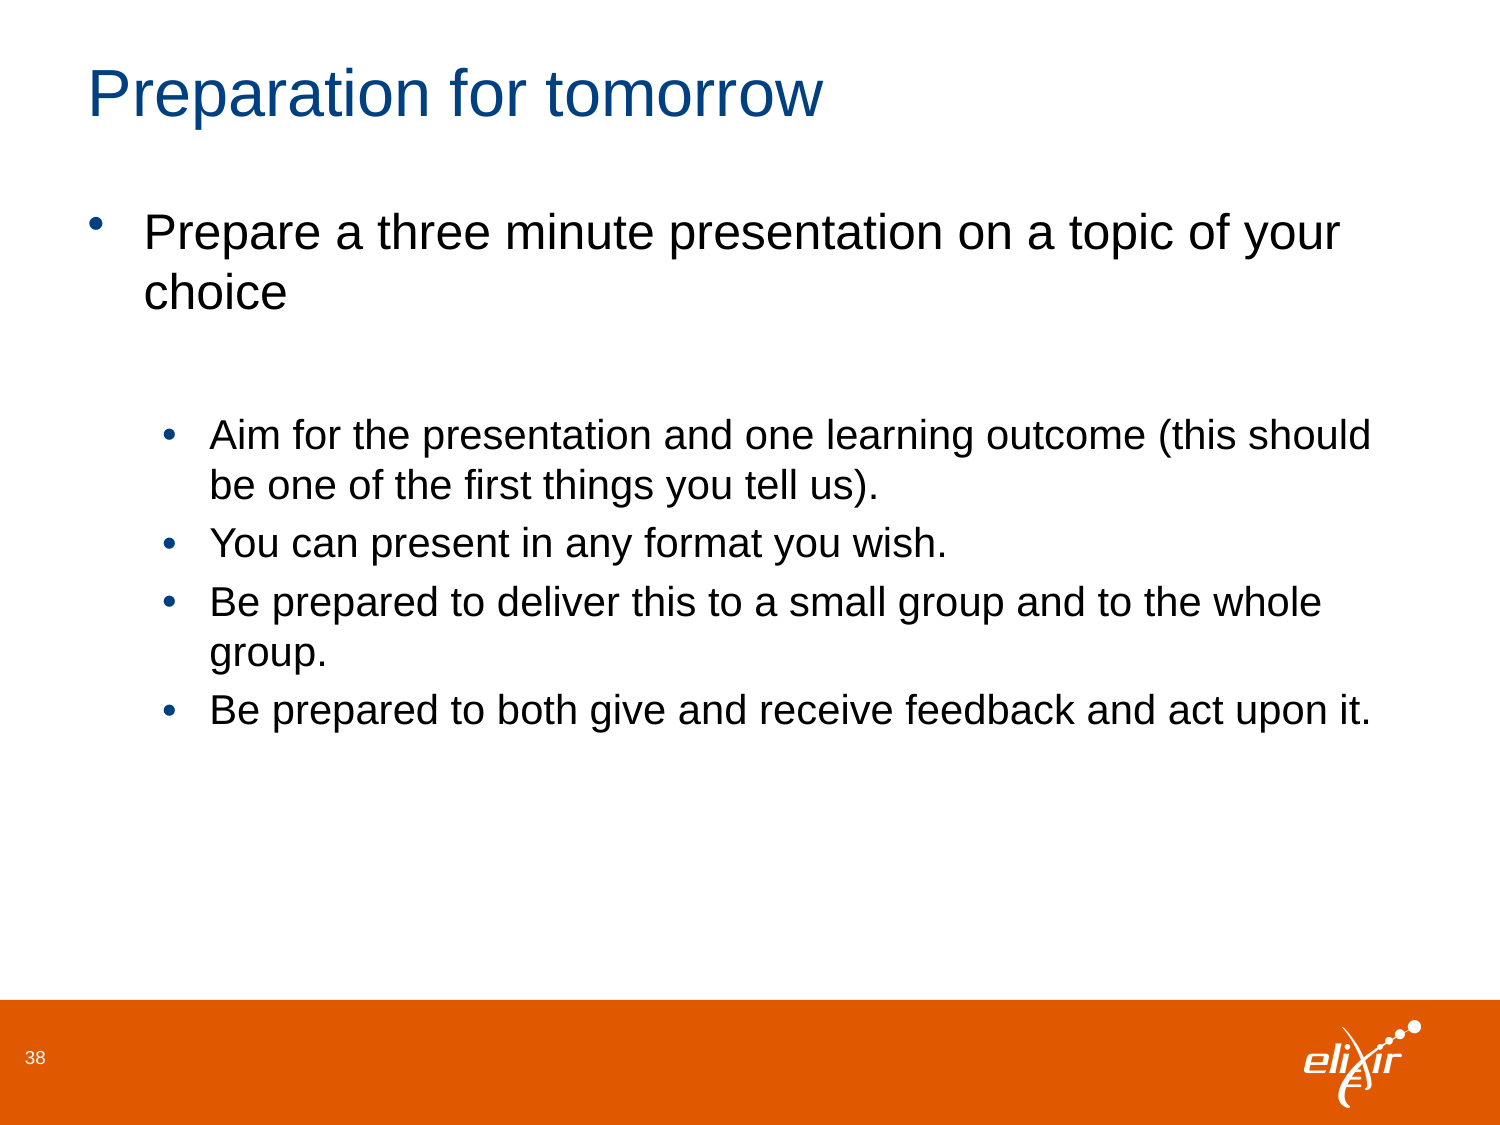

# Preparation for tomorrow
Prepare a three minute presentation on a topic of your choice

Aim for the presentation and one learning outcome (this should be one of the first things you tell us).
You can present in any format you wish.
Be prepared to deliver this to a small group and to the whole group.
Be prepared to both give and receive feedback and act upon it.

38